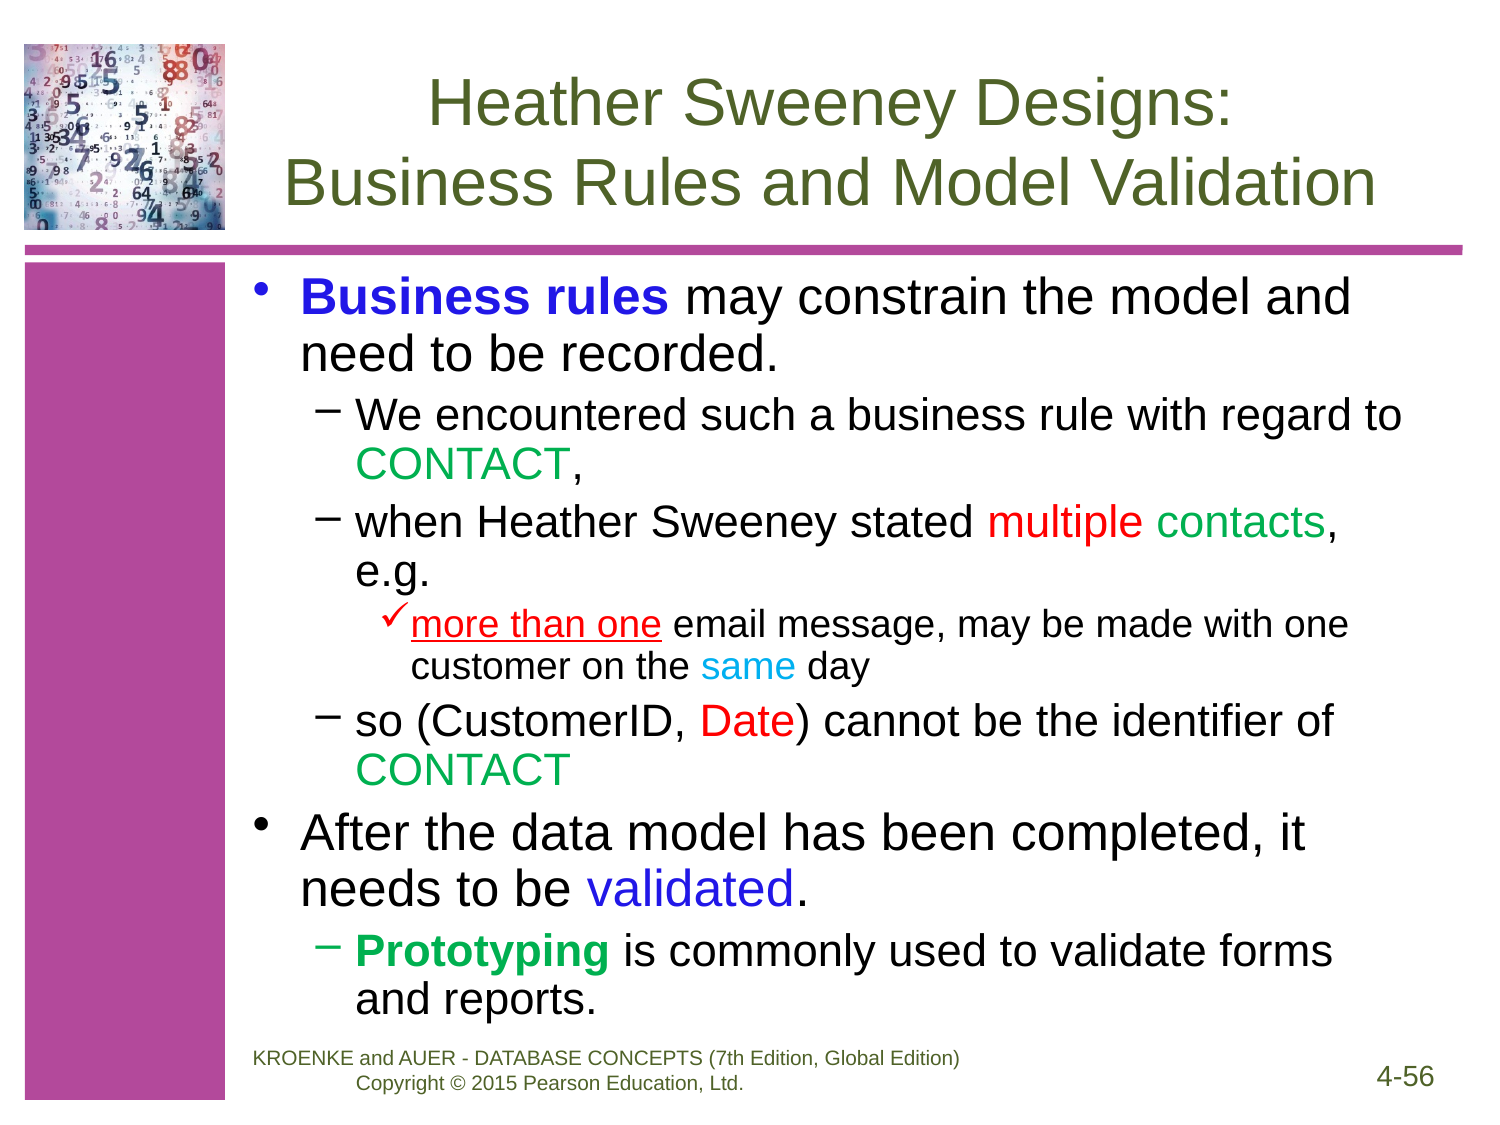

# Heather Sweeney Designs: Business Rules and Model Validation
Business rules may constrain the model and need to be recorded.
We encountered such a business rule with regard to CONTACT,
when Heather Sweeney stated multiple contacts, e.g.
more than one email message, may be made with one customer on the same day
so (CustomerID, Date) cannot be the identifier of CONTACT
After the data model has been completed, it needs to be validated.
Prototyping is commonly used to validate forms and reports.
KROENKE and AUER - DATABASE CONCEPTS (7th Edition, Global Edition)                                      Copyright © 2015 Pearson Education, Ltd.
4-56